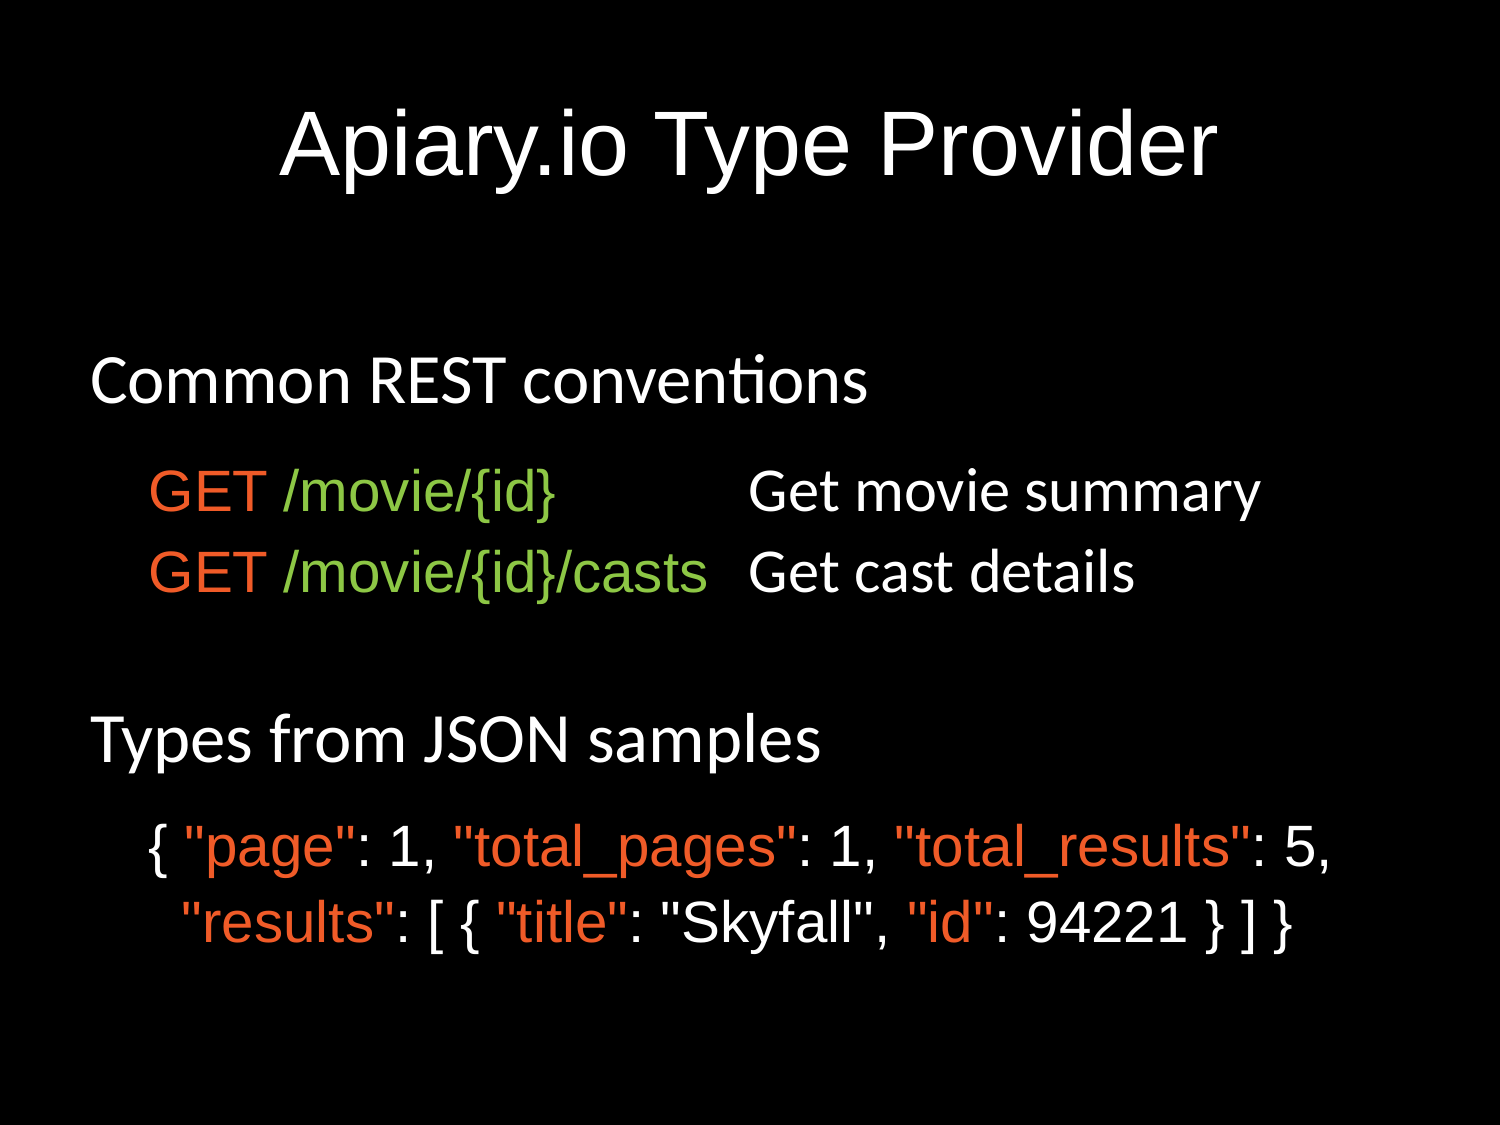

# Apiary.io Type Provider
Common REST conventions
GET /movie/{id}		Get movie summary
GET /movie/{id}/casts	Get cast details
Types from JSON samples
{ "page": 1, "total_pages": 1, "total_results": 5,
  "results": [ { "title": "Skyfall", "id": 94221 } ] }